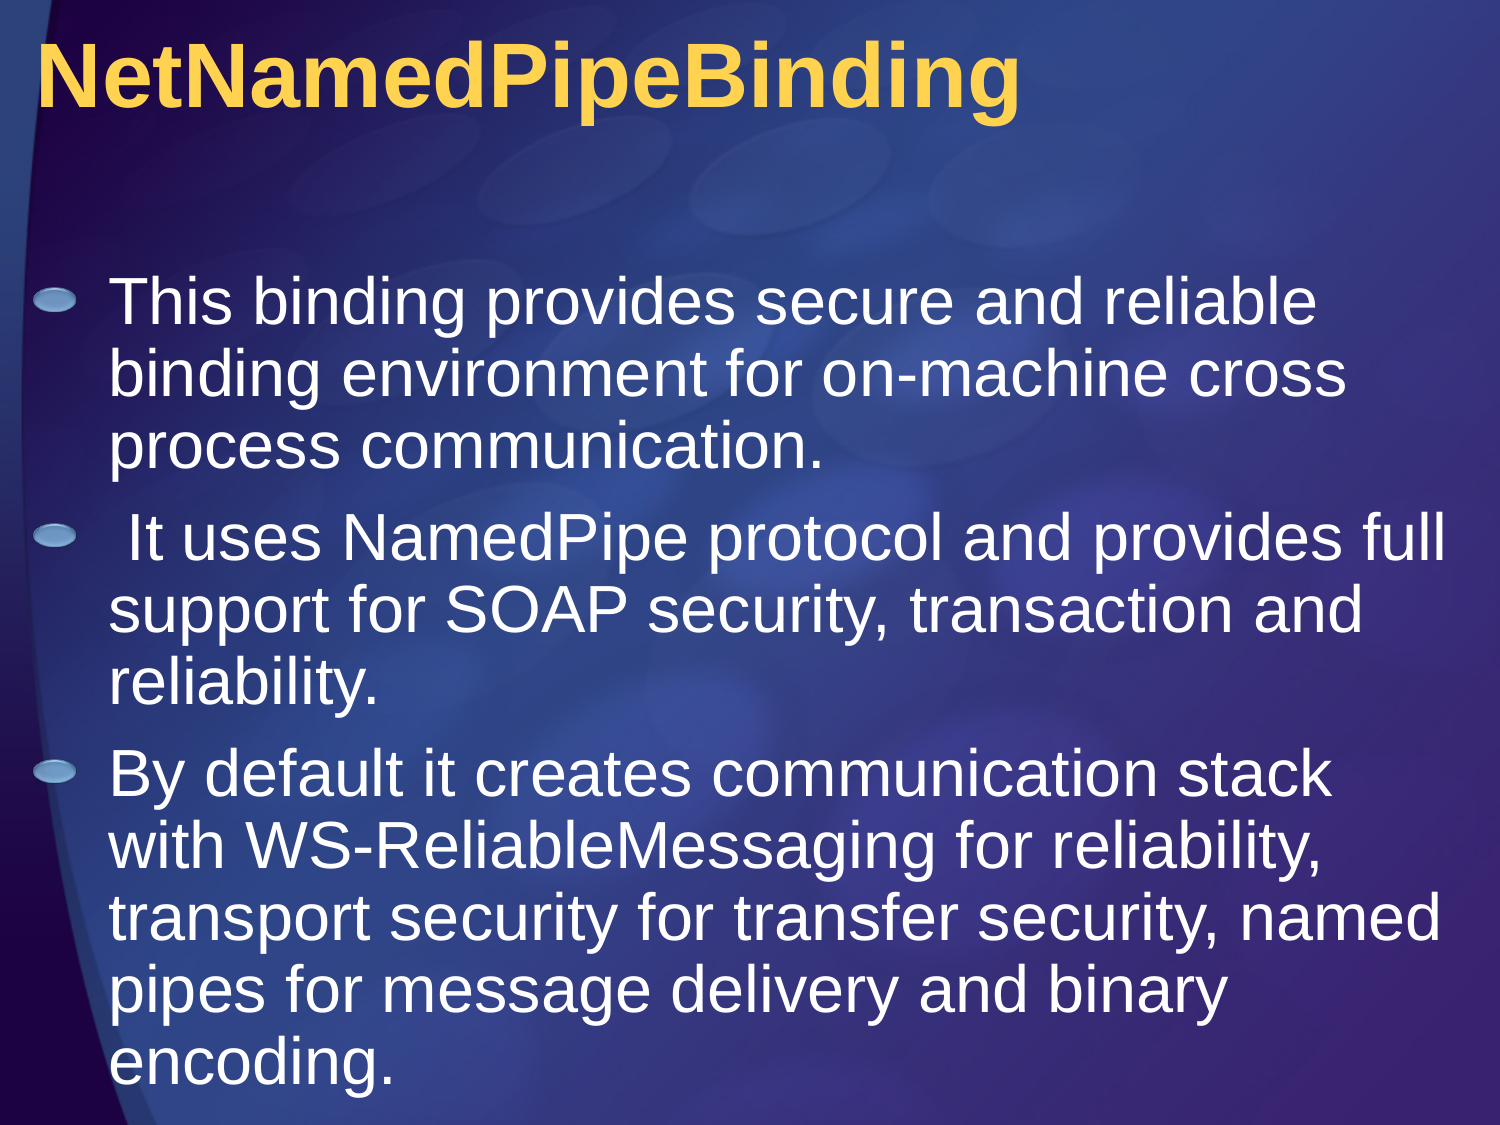

# NetNamedPipeBinding
This binding provides secure and reliable binding environment for on-machine cross process communication.
 It uses NamedPipe protocol and provides full support for SOAP security, transaction and reliability.
By default it creates communication stack with WS-ReliableMessaging for reliability, transport security for transfer security, named pipes for message delivery and binary encoding.